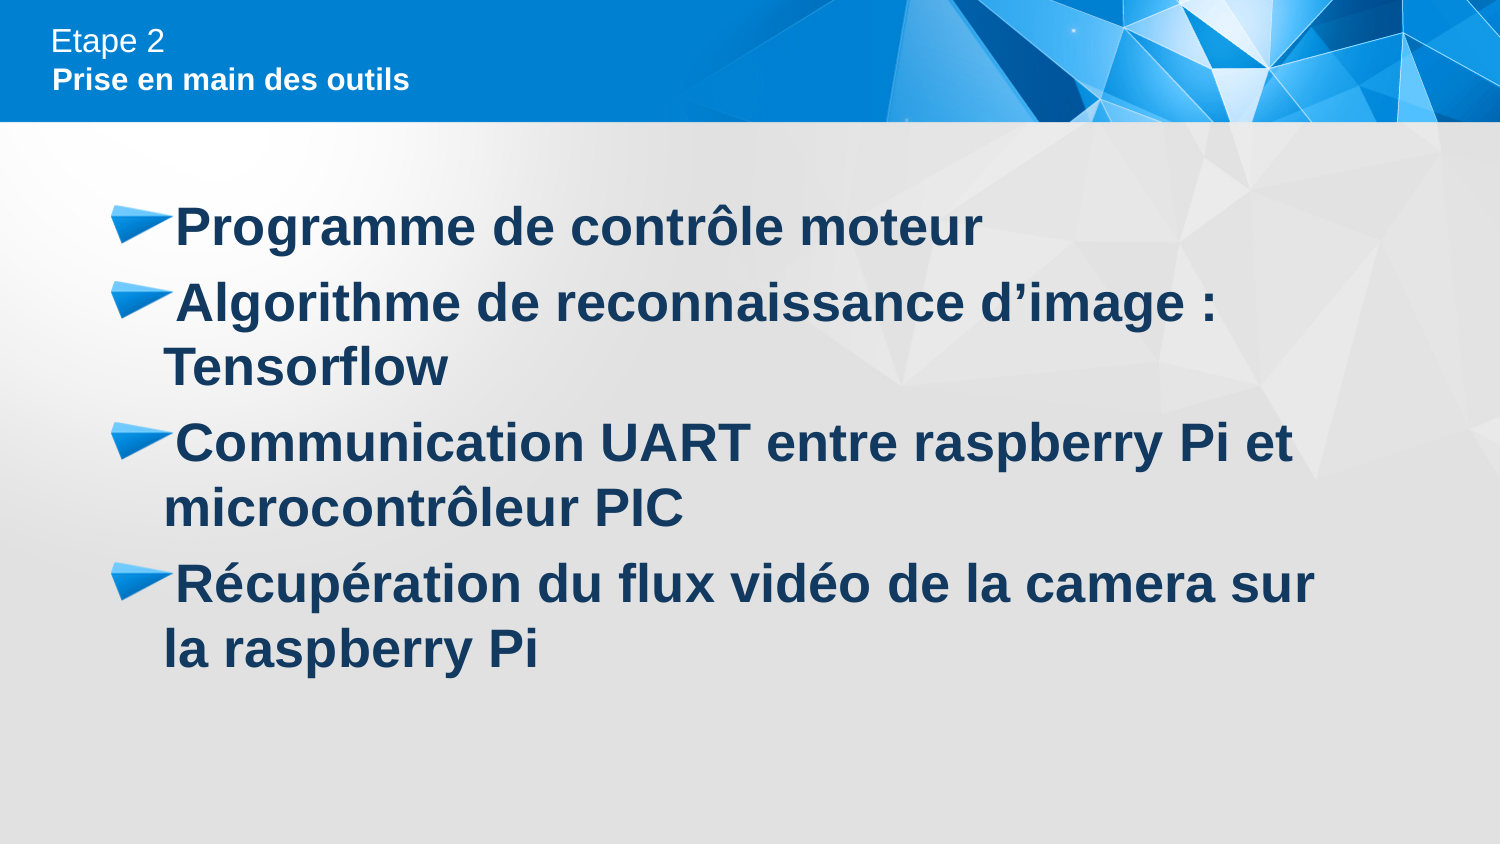

# Etape 2
Prise en main des outils
Programme de contrôle moteur
Algorithme de reconnaissance d’image : Tensorflow
Communication UART entre raspberry Pi et microcontrôleur PIC
Récupération du flux vidéo de la camera sur la raspberry Pi